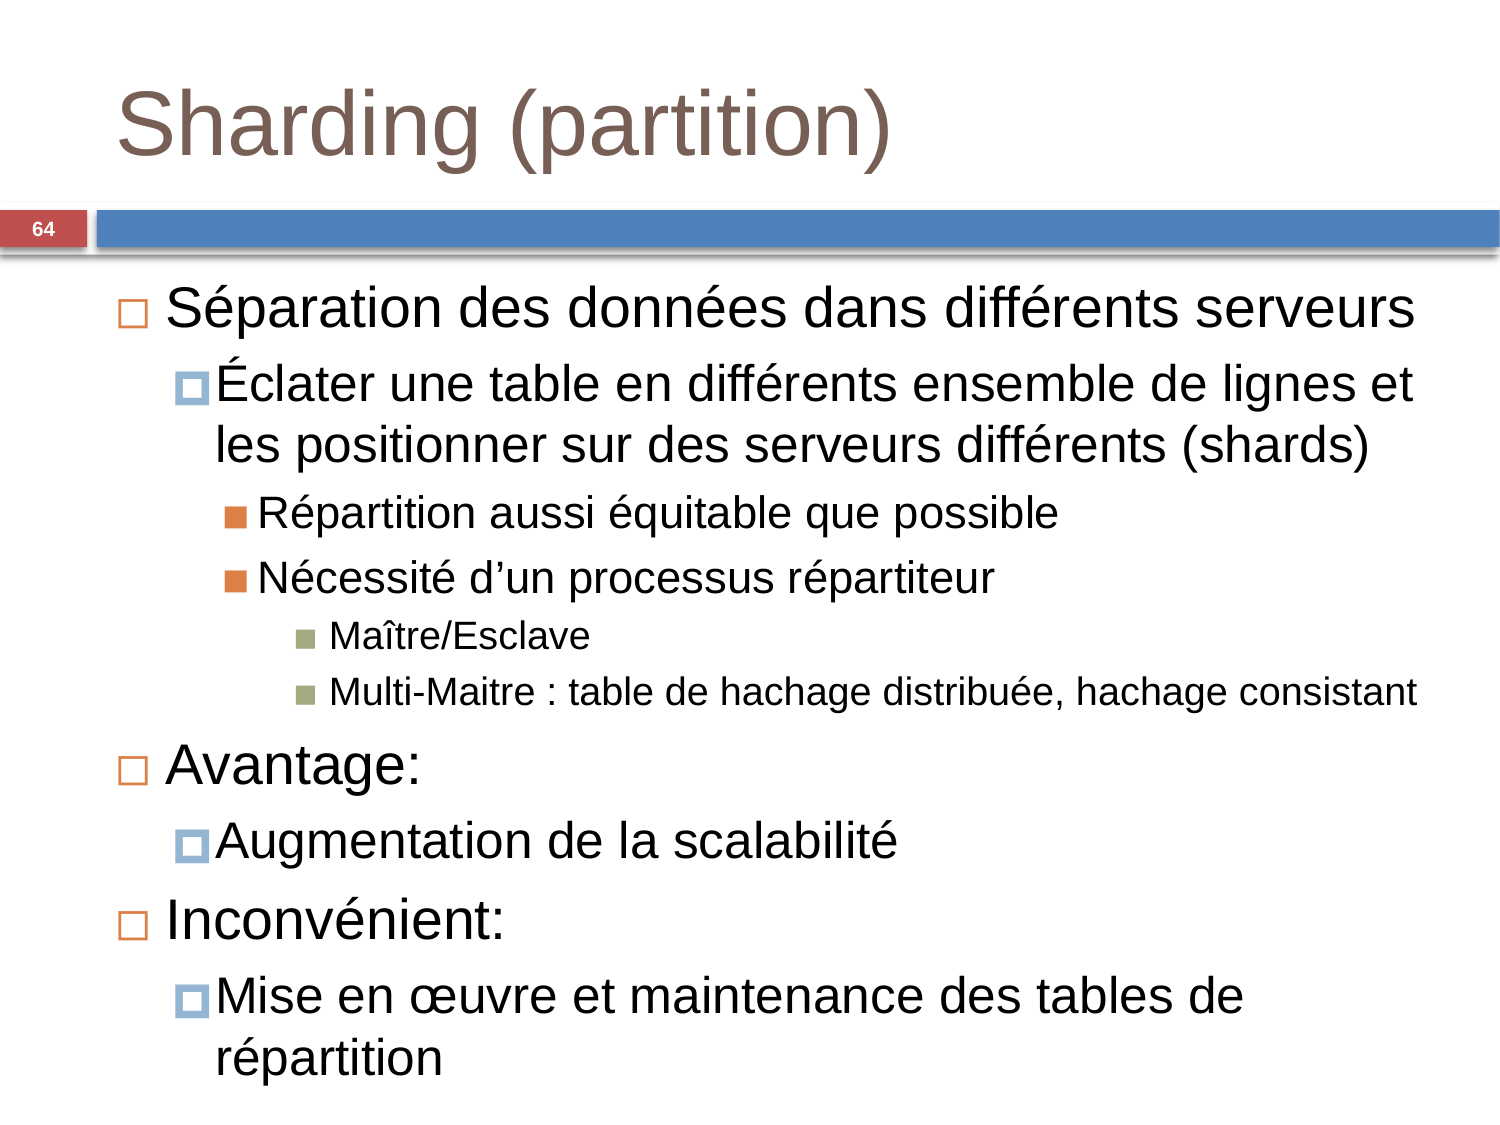

Sharding (partition)
64
Séparation des données dans différents serveurs
Éclater une table en différents ensemble de lignes et les positionner sur des serveurs différents (shards)
Répartition aussi équitable que possible
Nécessité d’un processus répartiteur
Maître/Esclave
Multi-Maitre : table de hachage distribuée, hachage consistant
Avantage:
Augmentation de la scalabilité
Inconvénient:
Mise en œuvre et maintenance des tables de répartition